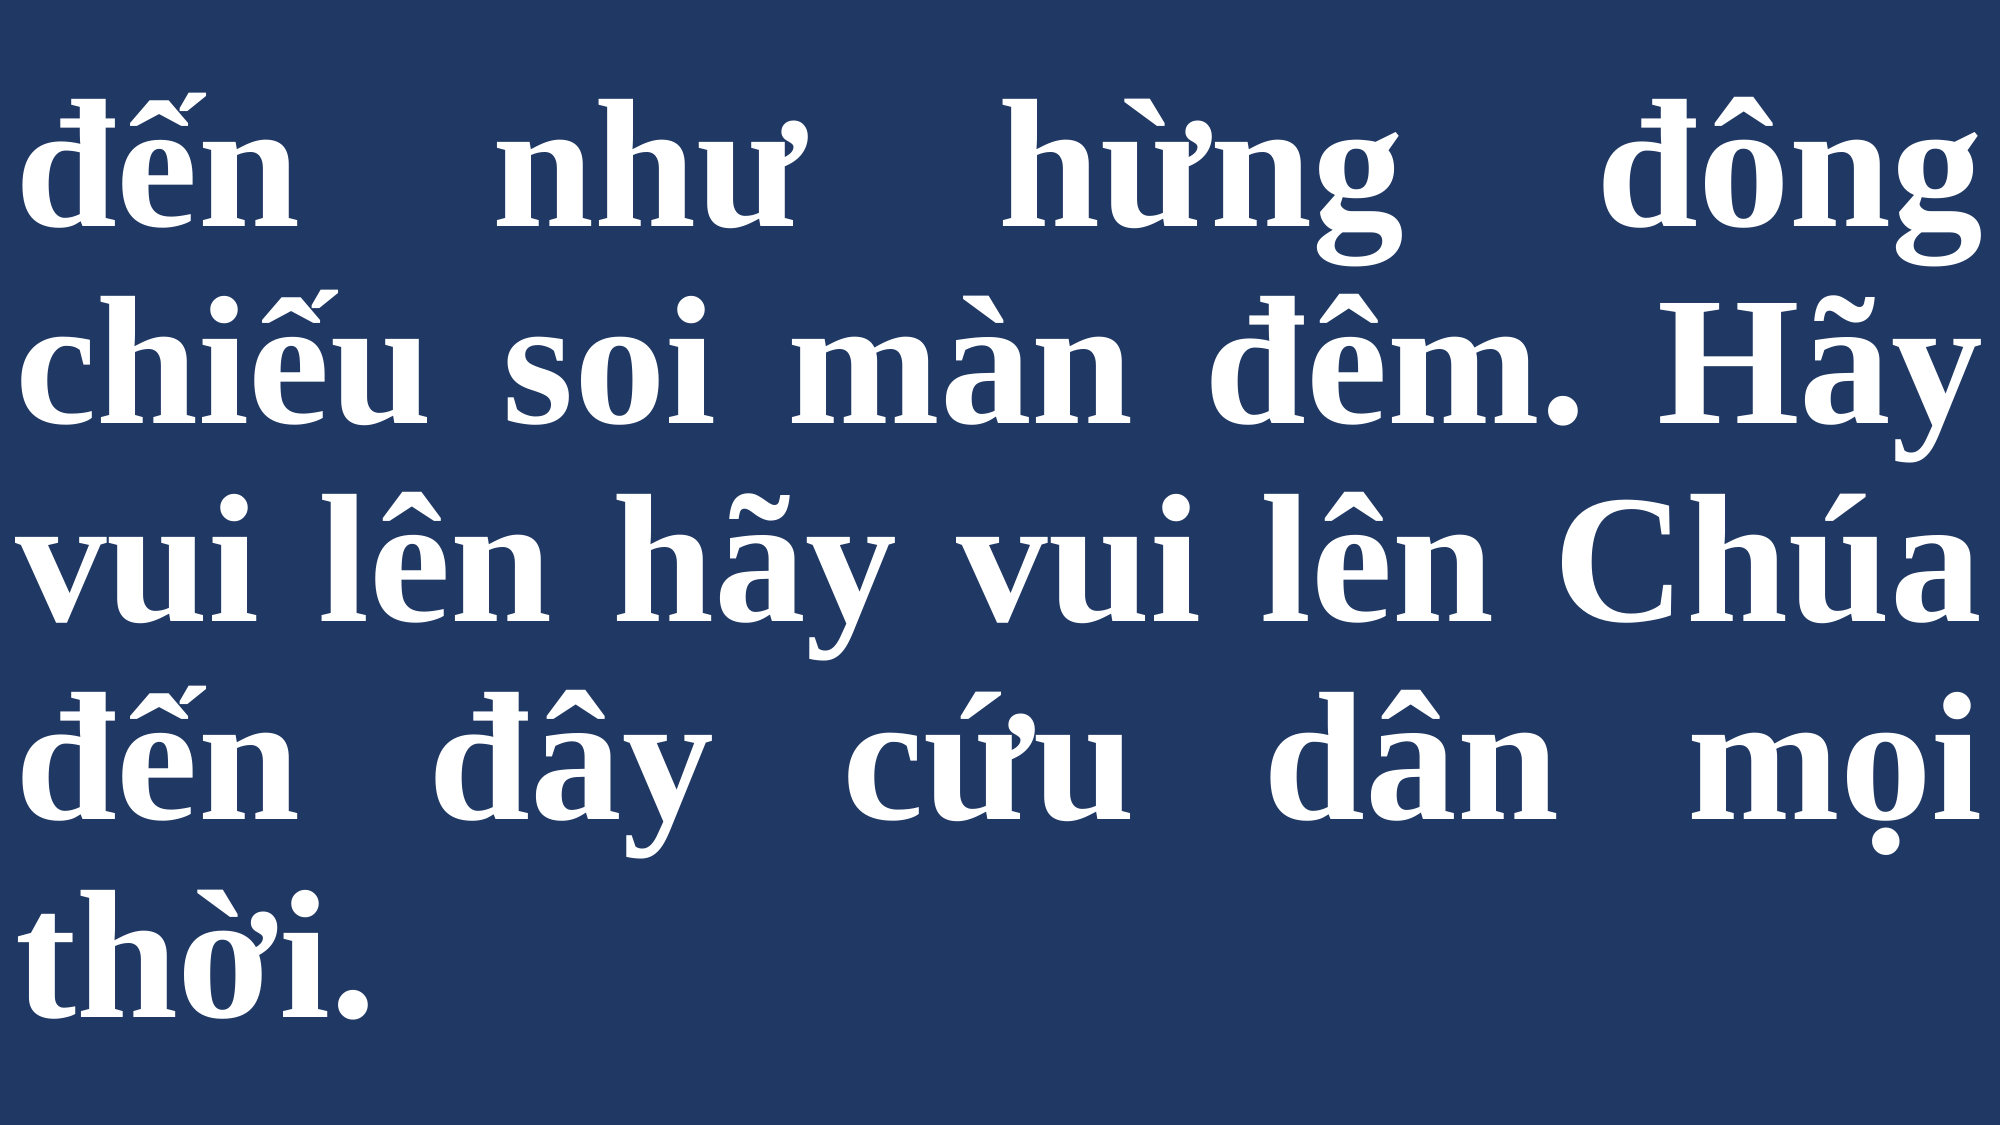

# đến như hừng đông chiếu soi màn đêm. Hãy vui lên hãy vui lên Chúa đến đây cứu dân mọi thời.